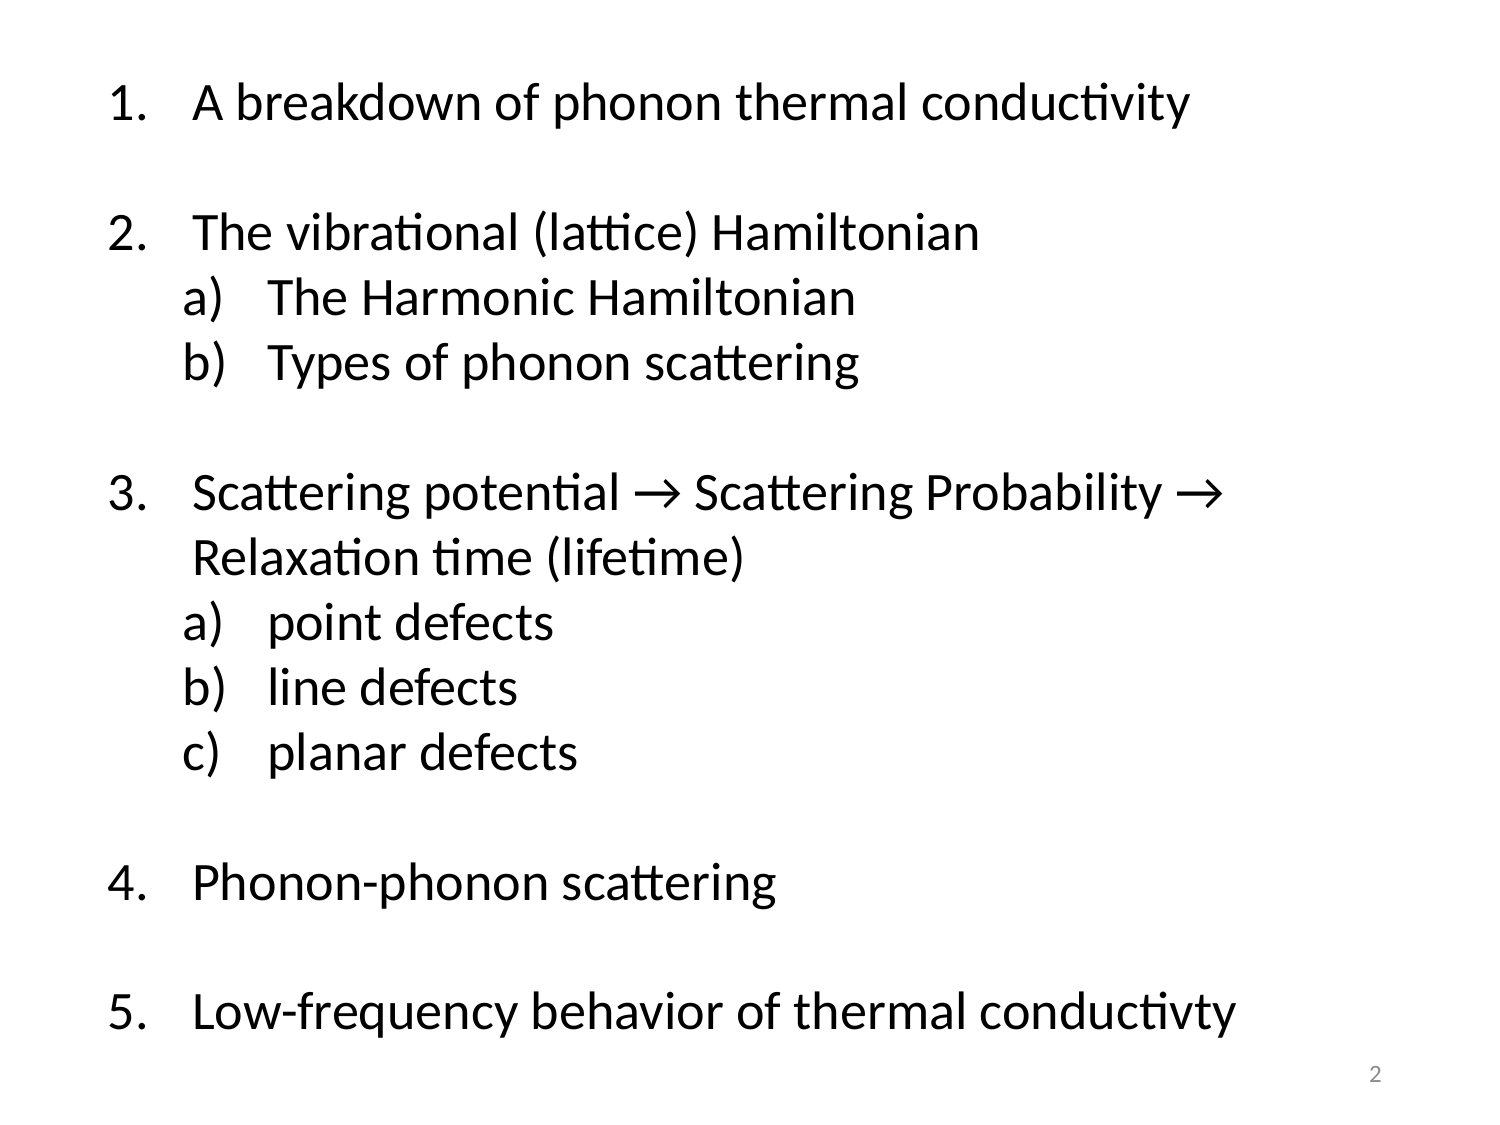

A breakdown of phonon thermal conductivity

The vibrational (lattice) Hamiltonian
The Harmonic Hamiltonian
Types of phonon scattering

Scattering potential → Scattering Probability → Relaxation time (lifetime)
point defects
line defects
planar defects

Phonon-phonon scattering

Low-frequency behavior of thermal conductivty

2